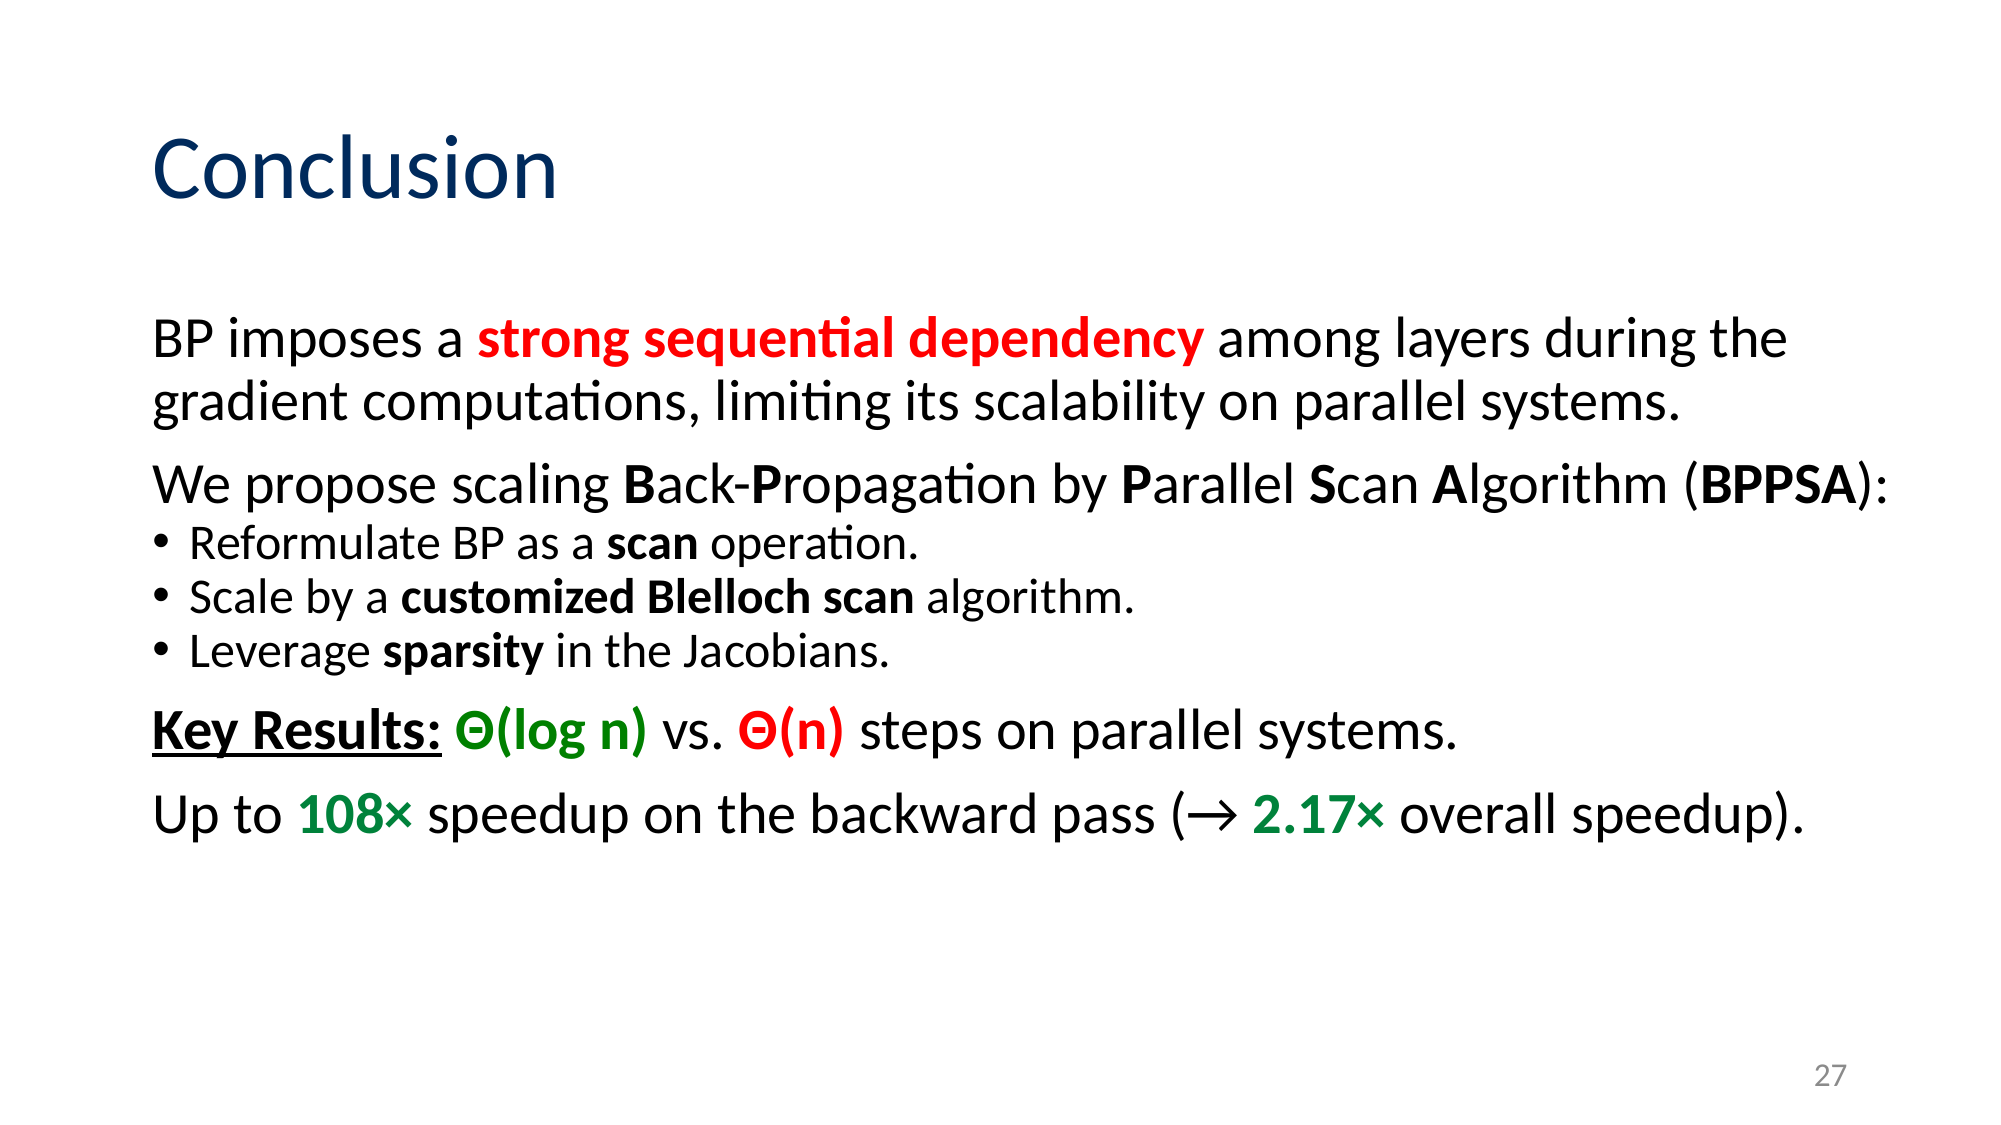

# Conclusion
BP imposes a strong sequential dependency among layers during the gradient computations, limiting its scalability on parallel systems.
We propose scaling Back-Propagation by Parallel Scan Algorithm (BPPSA):
Reformulate BP as a scan operation.
Scale by a customized Blelloch scan algorithm.
Leverage sparsity in the Jacobians.
Key Results: Θ(log n) vs. Θ(n) steps on parallel systems.
Up to 108× speedup on the backward pass (→ 2.17× overall speedup).
27